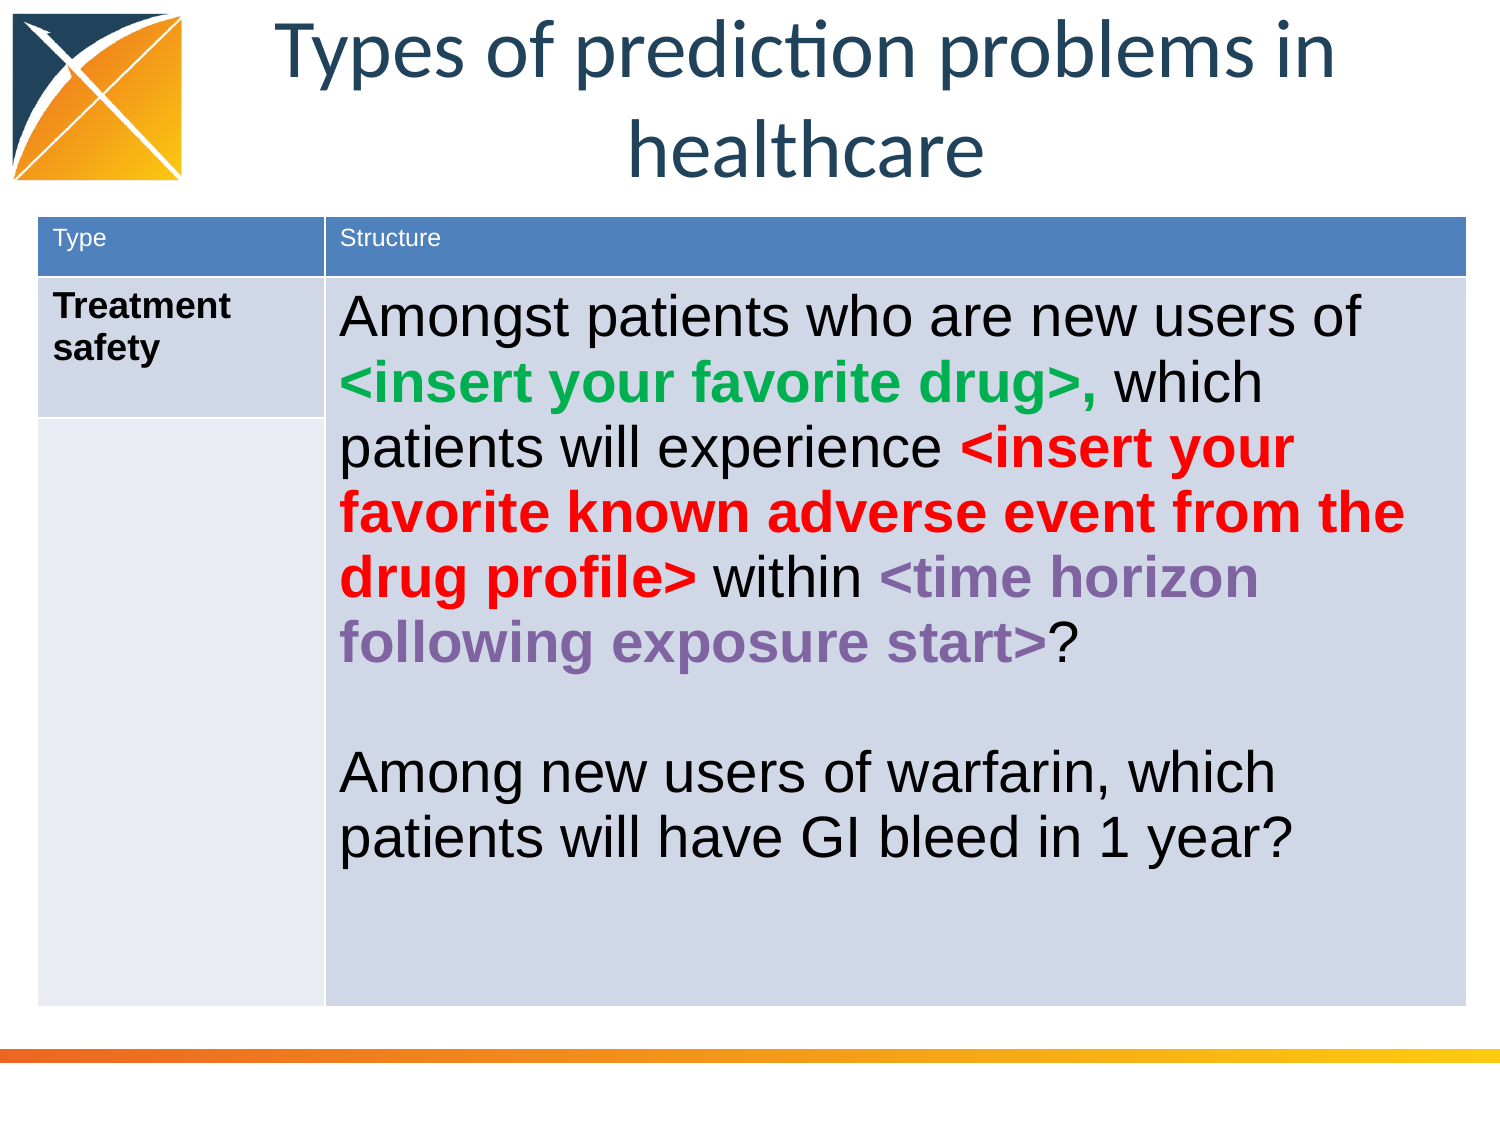

# Types of prediction problems in healthcare
| Type | Structure | Example |
| --- | --- | --- |
| Disease onset and progression | Amongst patients who are newly diagnosed with <insert your favorite disease>, which patients will go on to have <another disease or related complication> within <time horizon from diagnosis>? | Among newly diagnosed AFib patients, which will go onto to have ischemic stroke in next 3 years? |
| Treatment choice | Amongst patients with <indicated disease> who are treated with either <treatment 1> or <treatment 2>, which patients were treated with <treatment 1> (on day 0)? | Among AFib patients who took either warfarin or rivaroxaban, which patients got warfarin?   (as defined for propensity score model) |
| Treatment response | Amongst patients who are new users of <insert your favorite chronically-used drug>, which patients will <insert desired effect> in <time window>? | Which patients with T2DM who start on metformin stay on metformin after 3 years? |
| Treatment safety | Amongst patients who are new users of <insert your favorite drug>, which patients will experience <insert your favorite known adverse event from the drug profile> within <time horizon following exposure start>? | Among new users of warfarin, which patients will have GI bleed in 1 year? |
| Treatment adherence | Amongst patients who are new users of <insert your favorite chronically-used drug>, which patients will achieve <adherence metric threshold> at <time horizon>? | Which patients with T2DM who start on metformin achieve >=80% proportion of days covered at 1 year? |
| Type | Structure |
| --- | --- |
| Treatment safety | Amongst patients who are new users of <insert your favorite drug>, which patients will experience <insert your favorite known adverse event from the drug profile> within <time horizon following exposure start>?  Among new users of warfarin, which patients will have GI bleed in 1 year? |
|  |  |